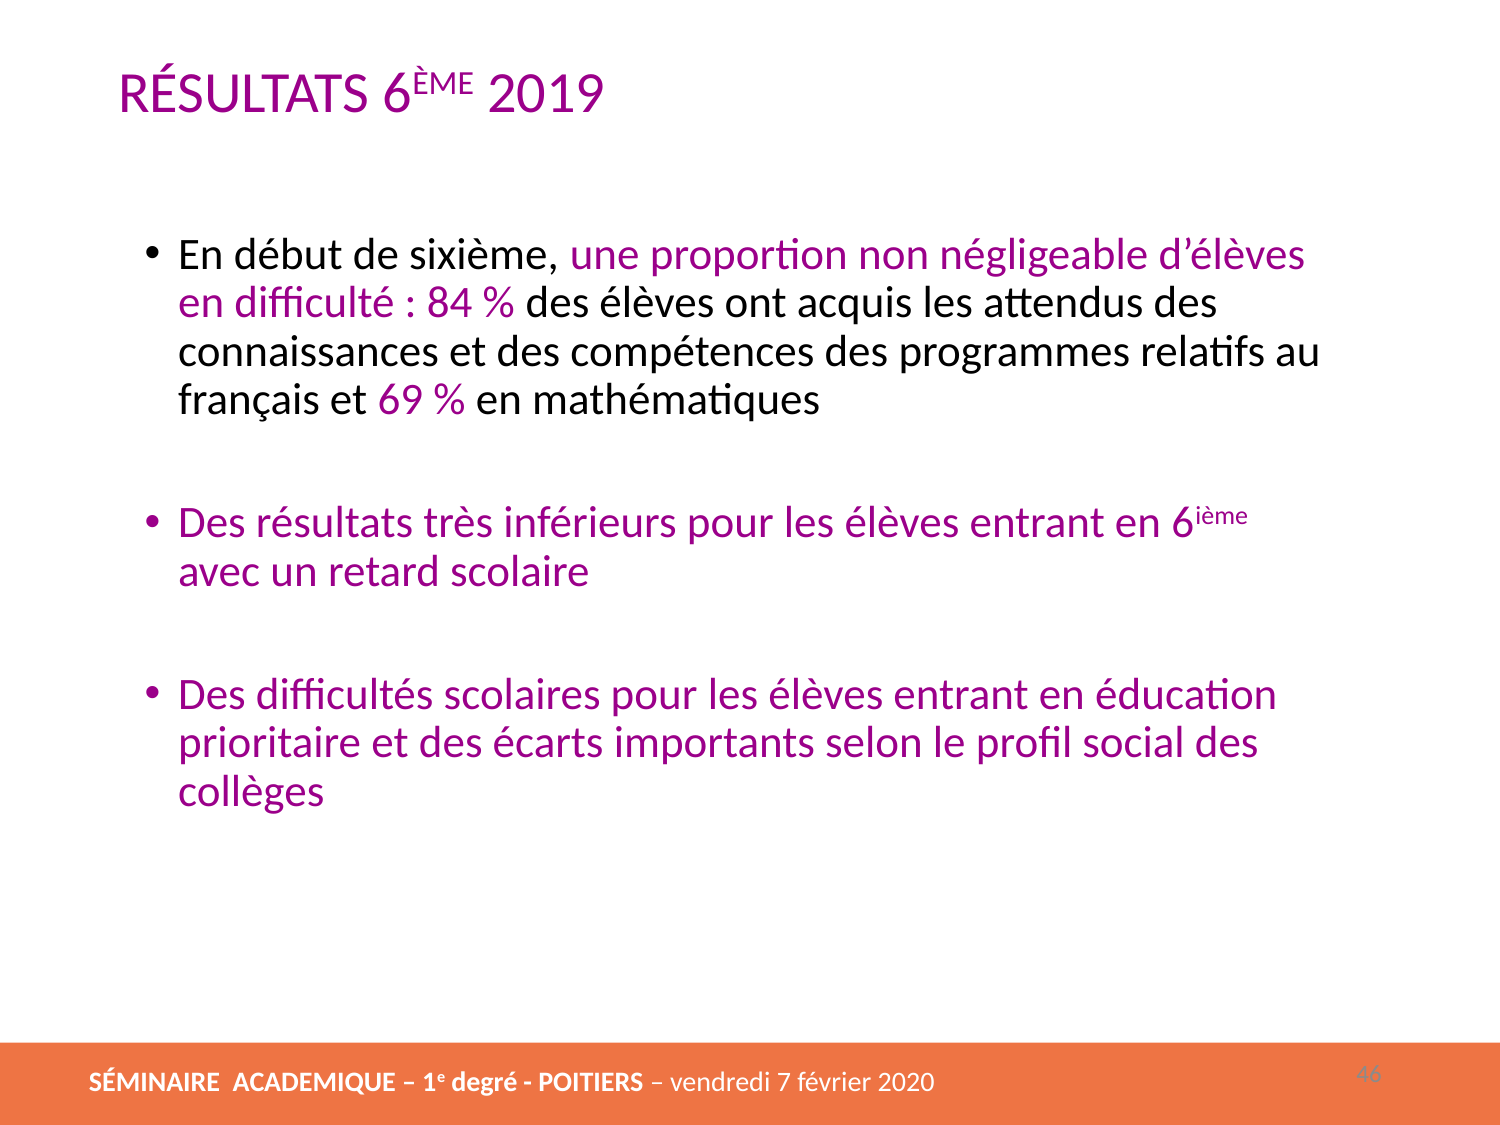

# Résultats 6ème 2019
En début de sixième, une proportion non négligeable d’élèves en difficulté : 84 % des élèves ont acquis les attendus des connaissances et des compétences des programmes relatifs au français et 69 % en mathématiques

Des résultats très inférieurs pour les élèves entrant en 6ième avec un retard scolaire

Des difficultés scolaires pour les élèves entrant en éducation prioritaire et des écarts importants selon le profil social des collèges

46